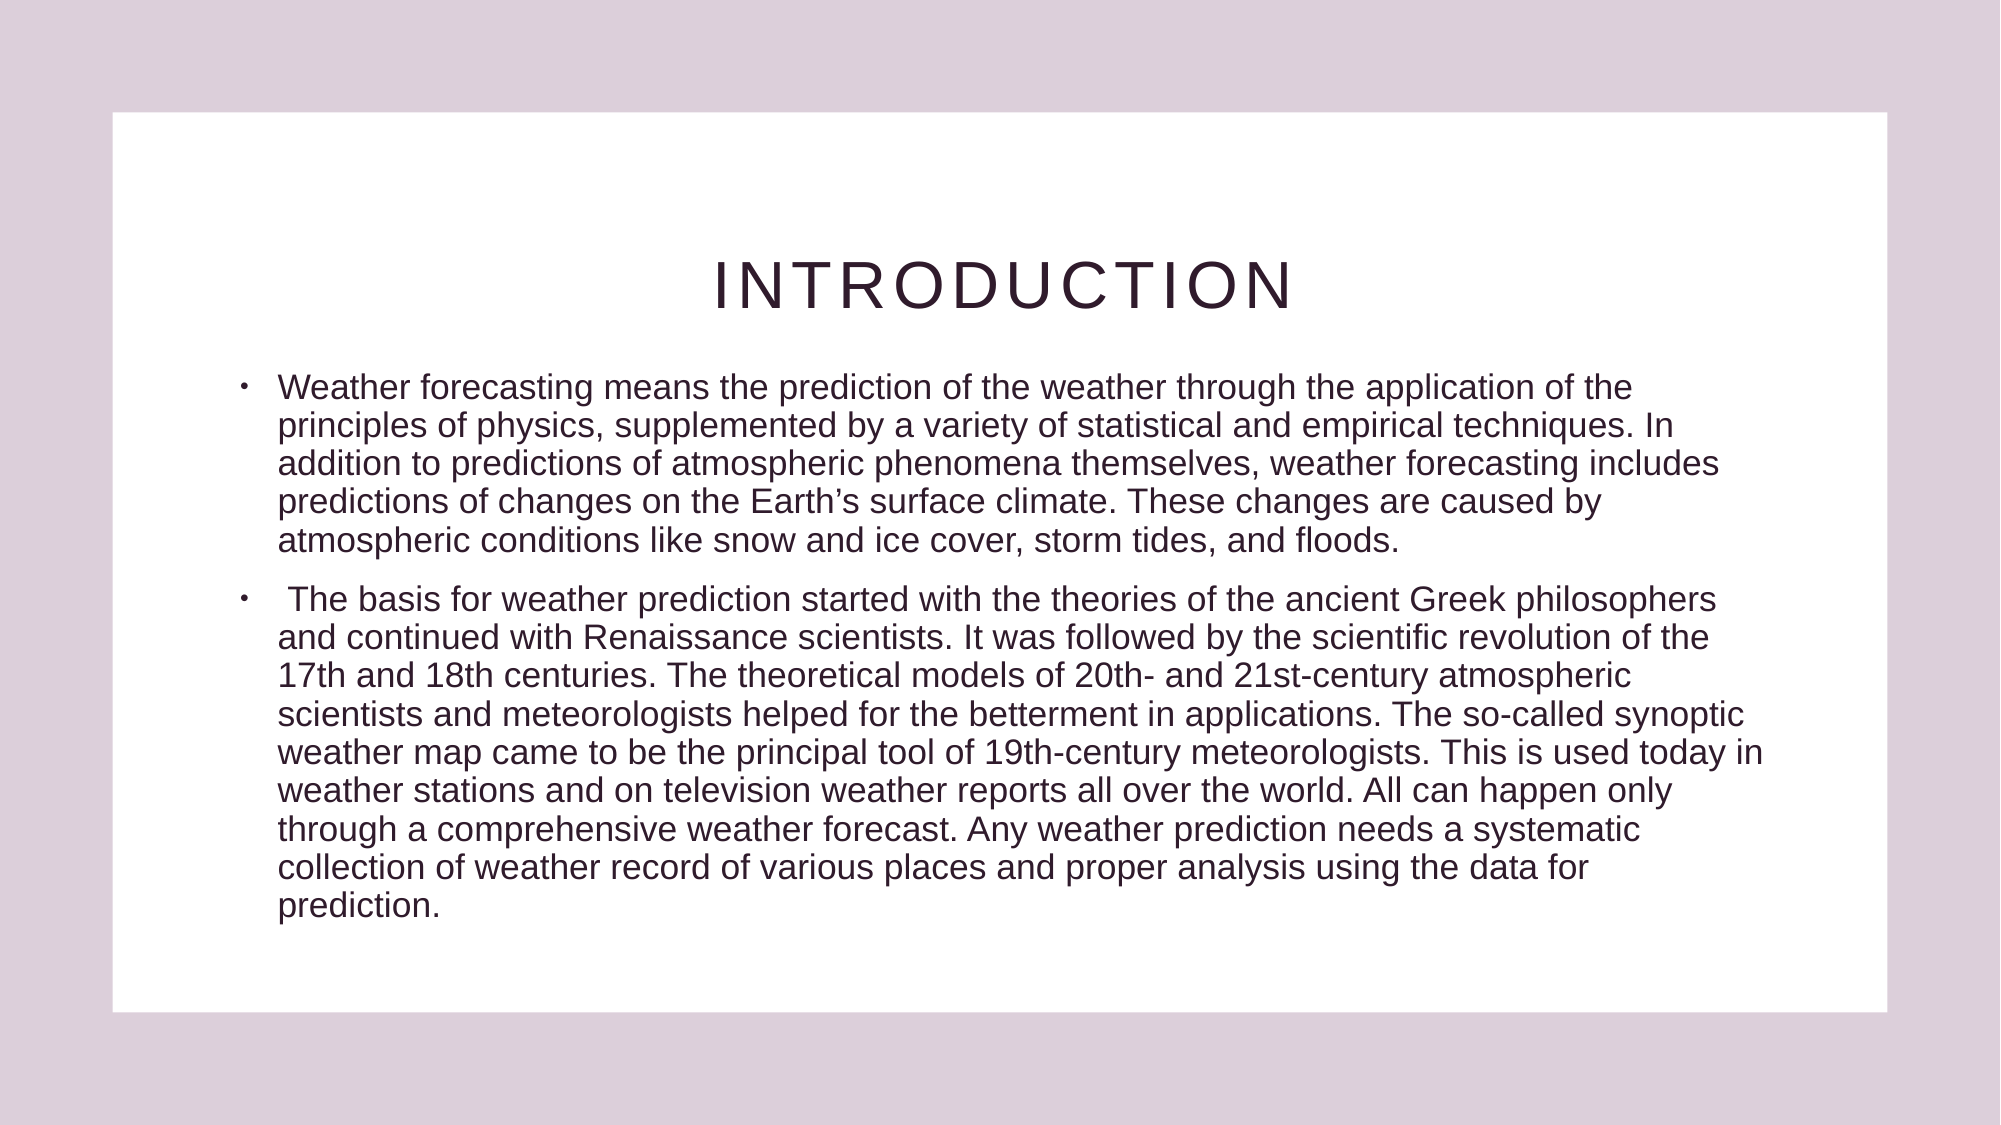

# INTRODUCTION
Weather forecasting means the prediction of the weather through the application of the principles of physics, supplemented by a variety of statistical and empirical techniques. In addition to predictions of atmospheric phenomena themselves, weather forecasting includes predictions of changes on the Earth’s surface climate. These changes are caused by atmospheric conditions like snow and ice cover, storm tides, and floods.
 The basis for weather prediction started with the theories of the ancient Greek philosophers and continued with Renaissance scientists. It was followed by the scientific revolution of the 17th and 18th centuries. The theoretical models of 20th- and 21st-century atmospheric scientists and meteorologists helped for the betterment in applications. The so-called synoptic weather map came to be the principal tool of 19th-century meteorologists. This is used today in weather stations and on television weather reports all over the world. All can happen only through a comprehensive weather forecast. Any weather prediction needs a systematic collection of weather record of various places and proper analysis using the data for prediction.